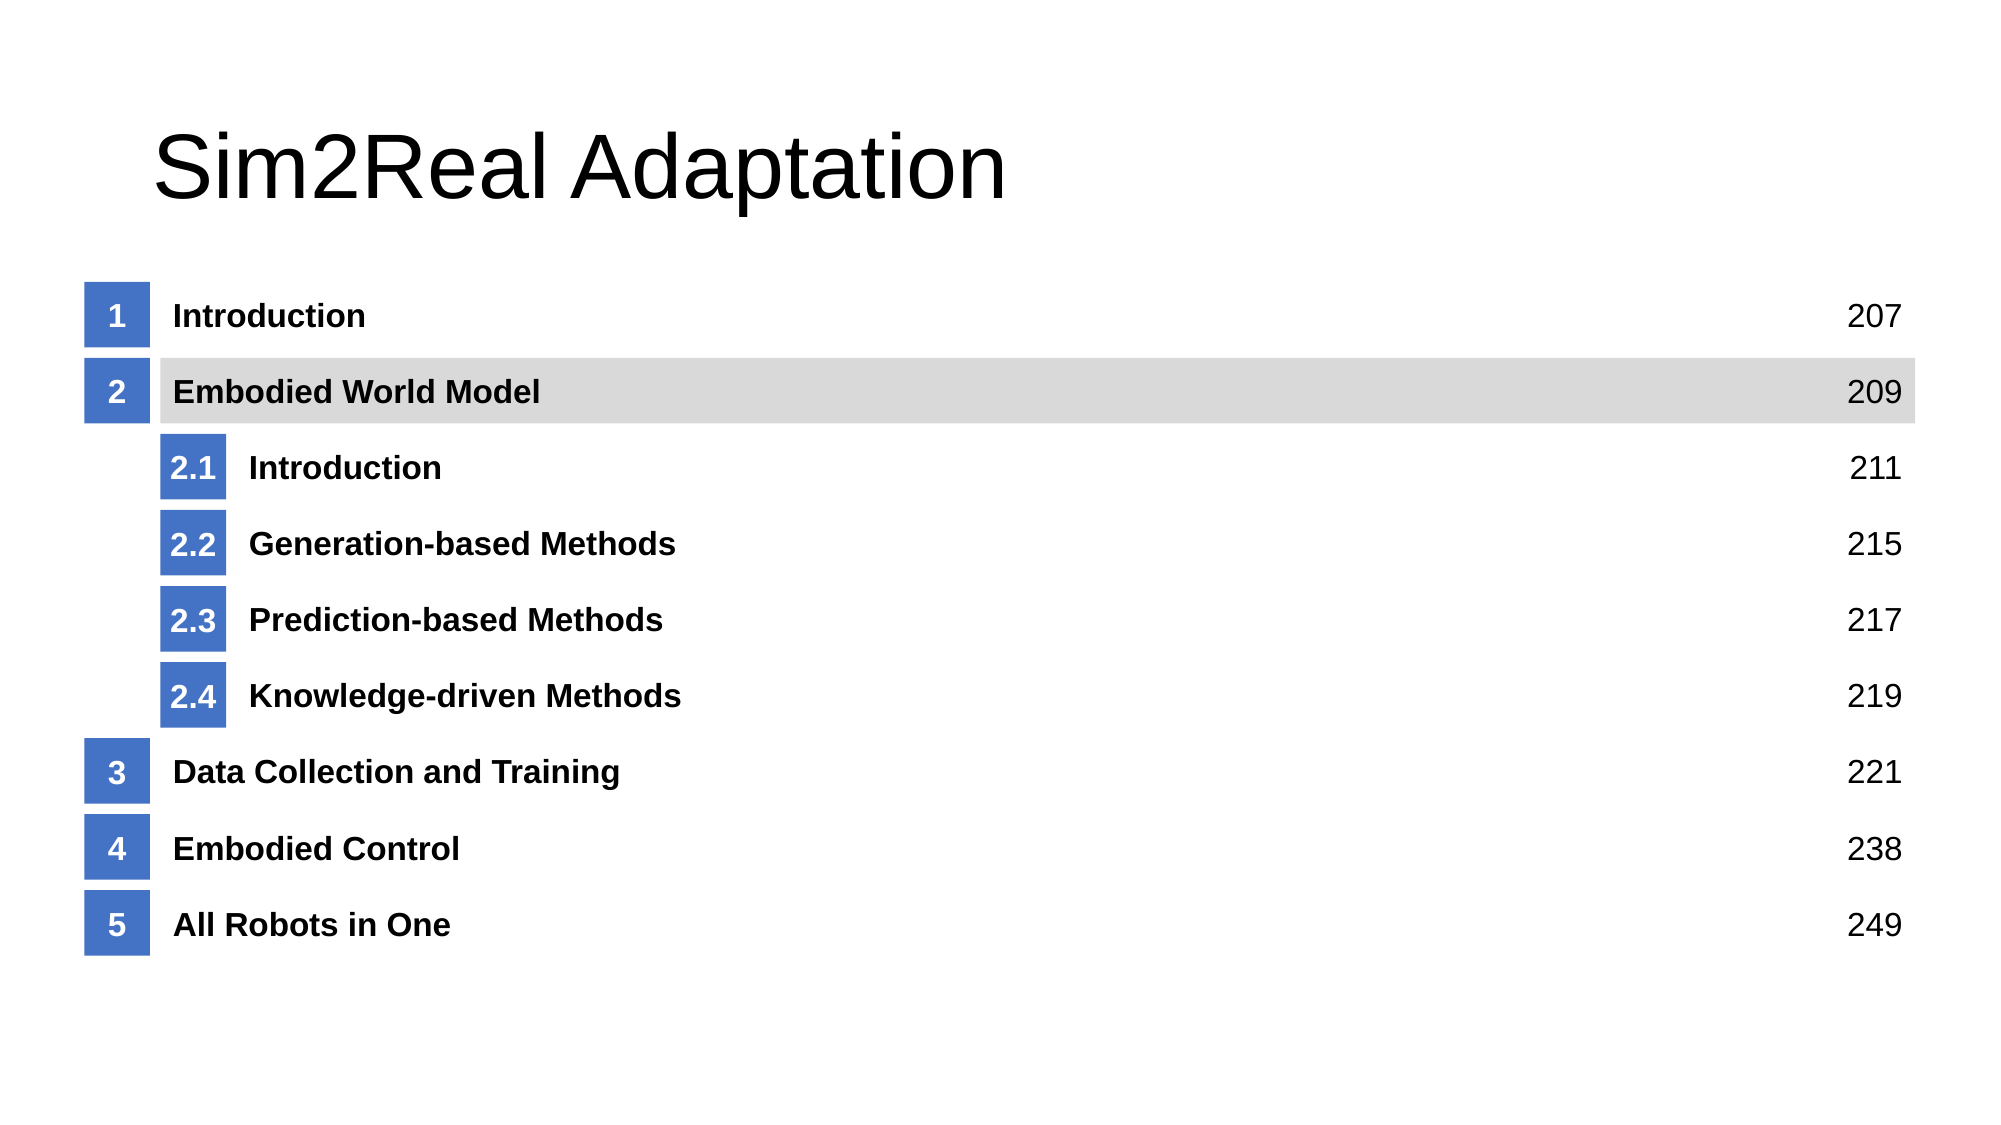

# Sim2Real Adaptation
1
Introduction
207
2

Embodied World Model
209
2.1
Introduction
211
2.2
Generation-based Methods
215
2.3
Prediction-based Methods
217
2.4
Knowledge-driven Methods
219
3
Data Collection and Training
221
4
Embodied Control
238
5
All Robots in One
249